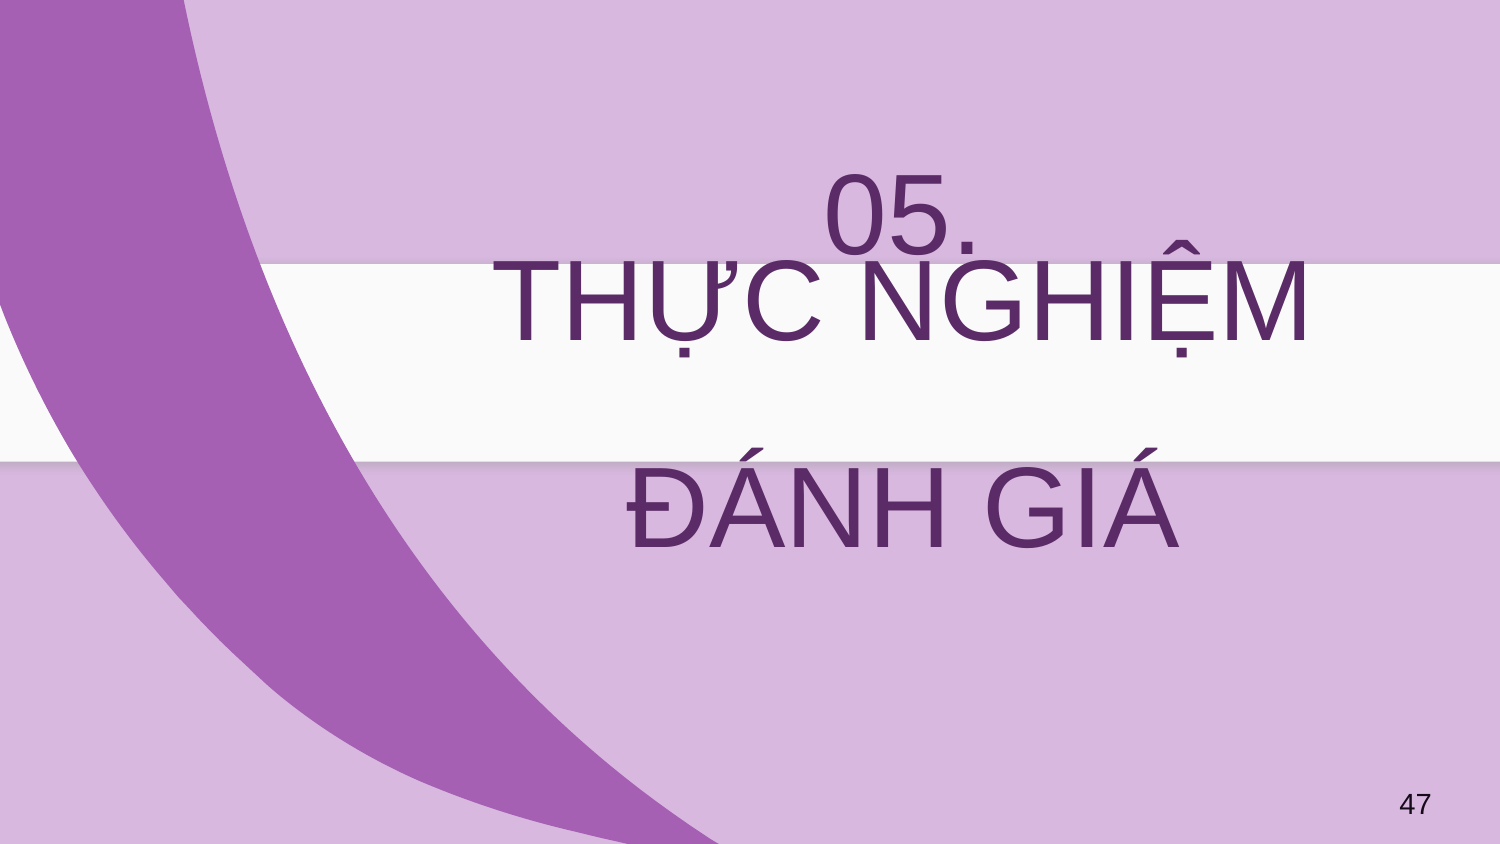

05.
# THỰC NGHIỆM ĐÁNH GIÁ
47